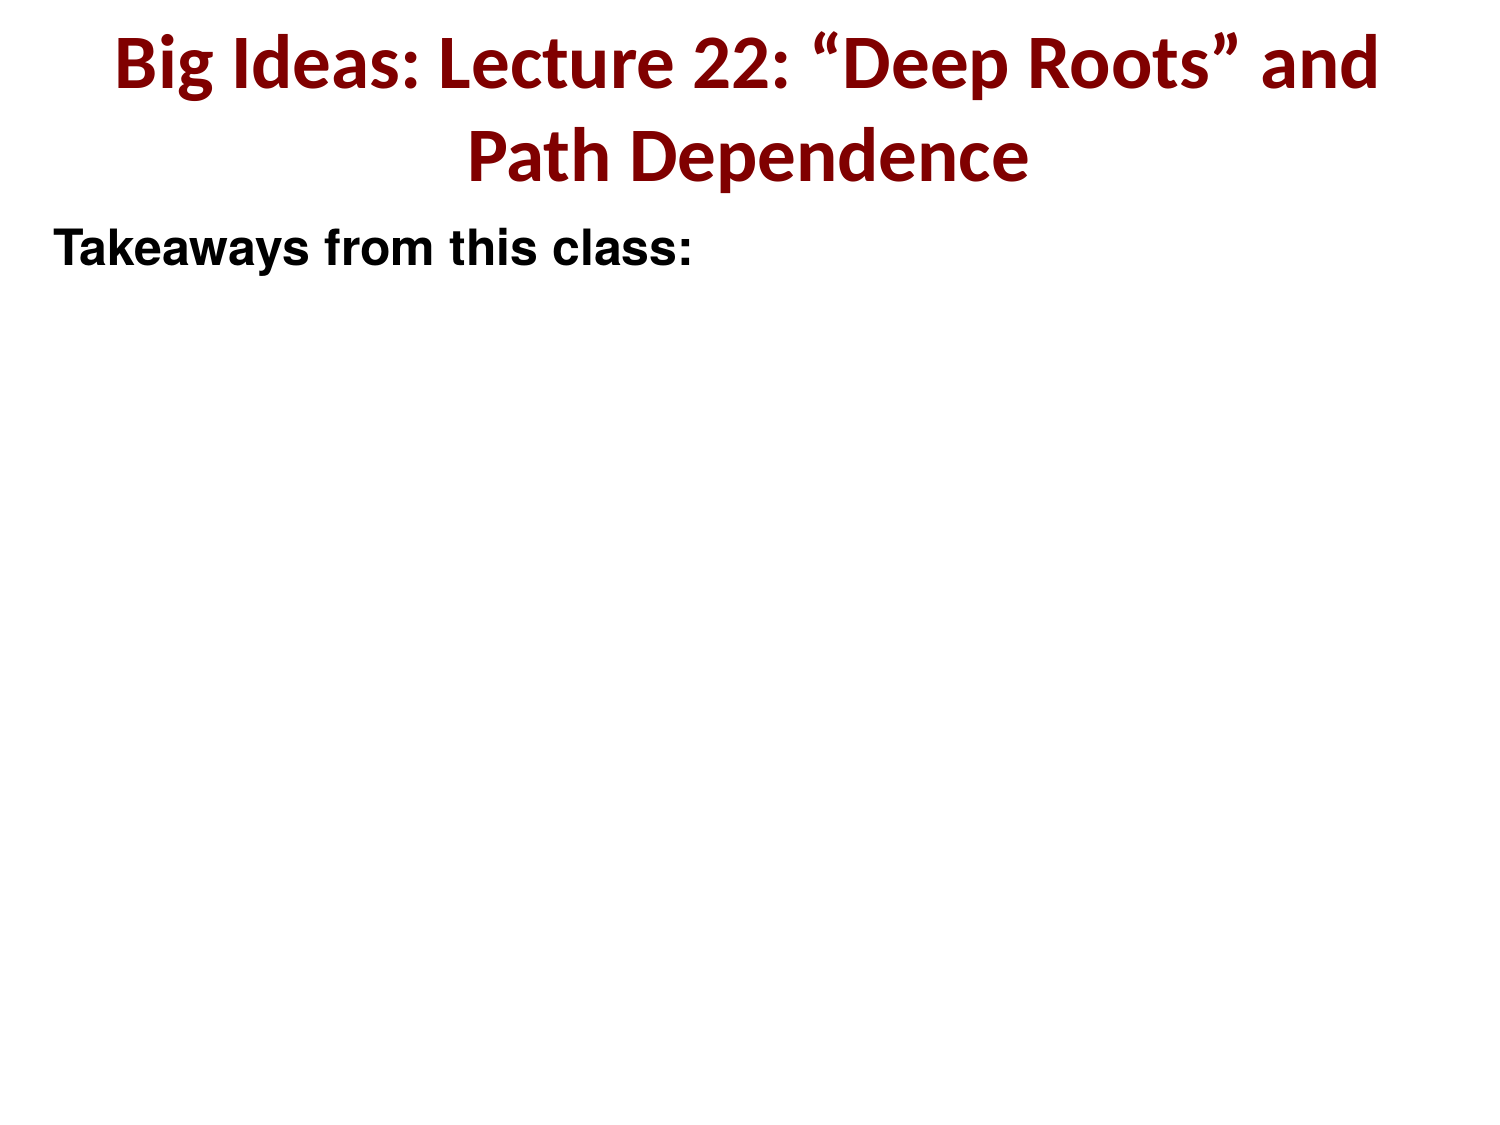

Big Ideas: Lecture 22: “Deep Roots” and Path Dependence
Takeaways from this class: